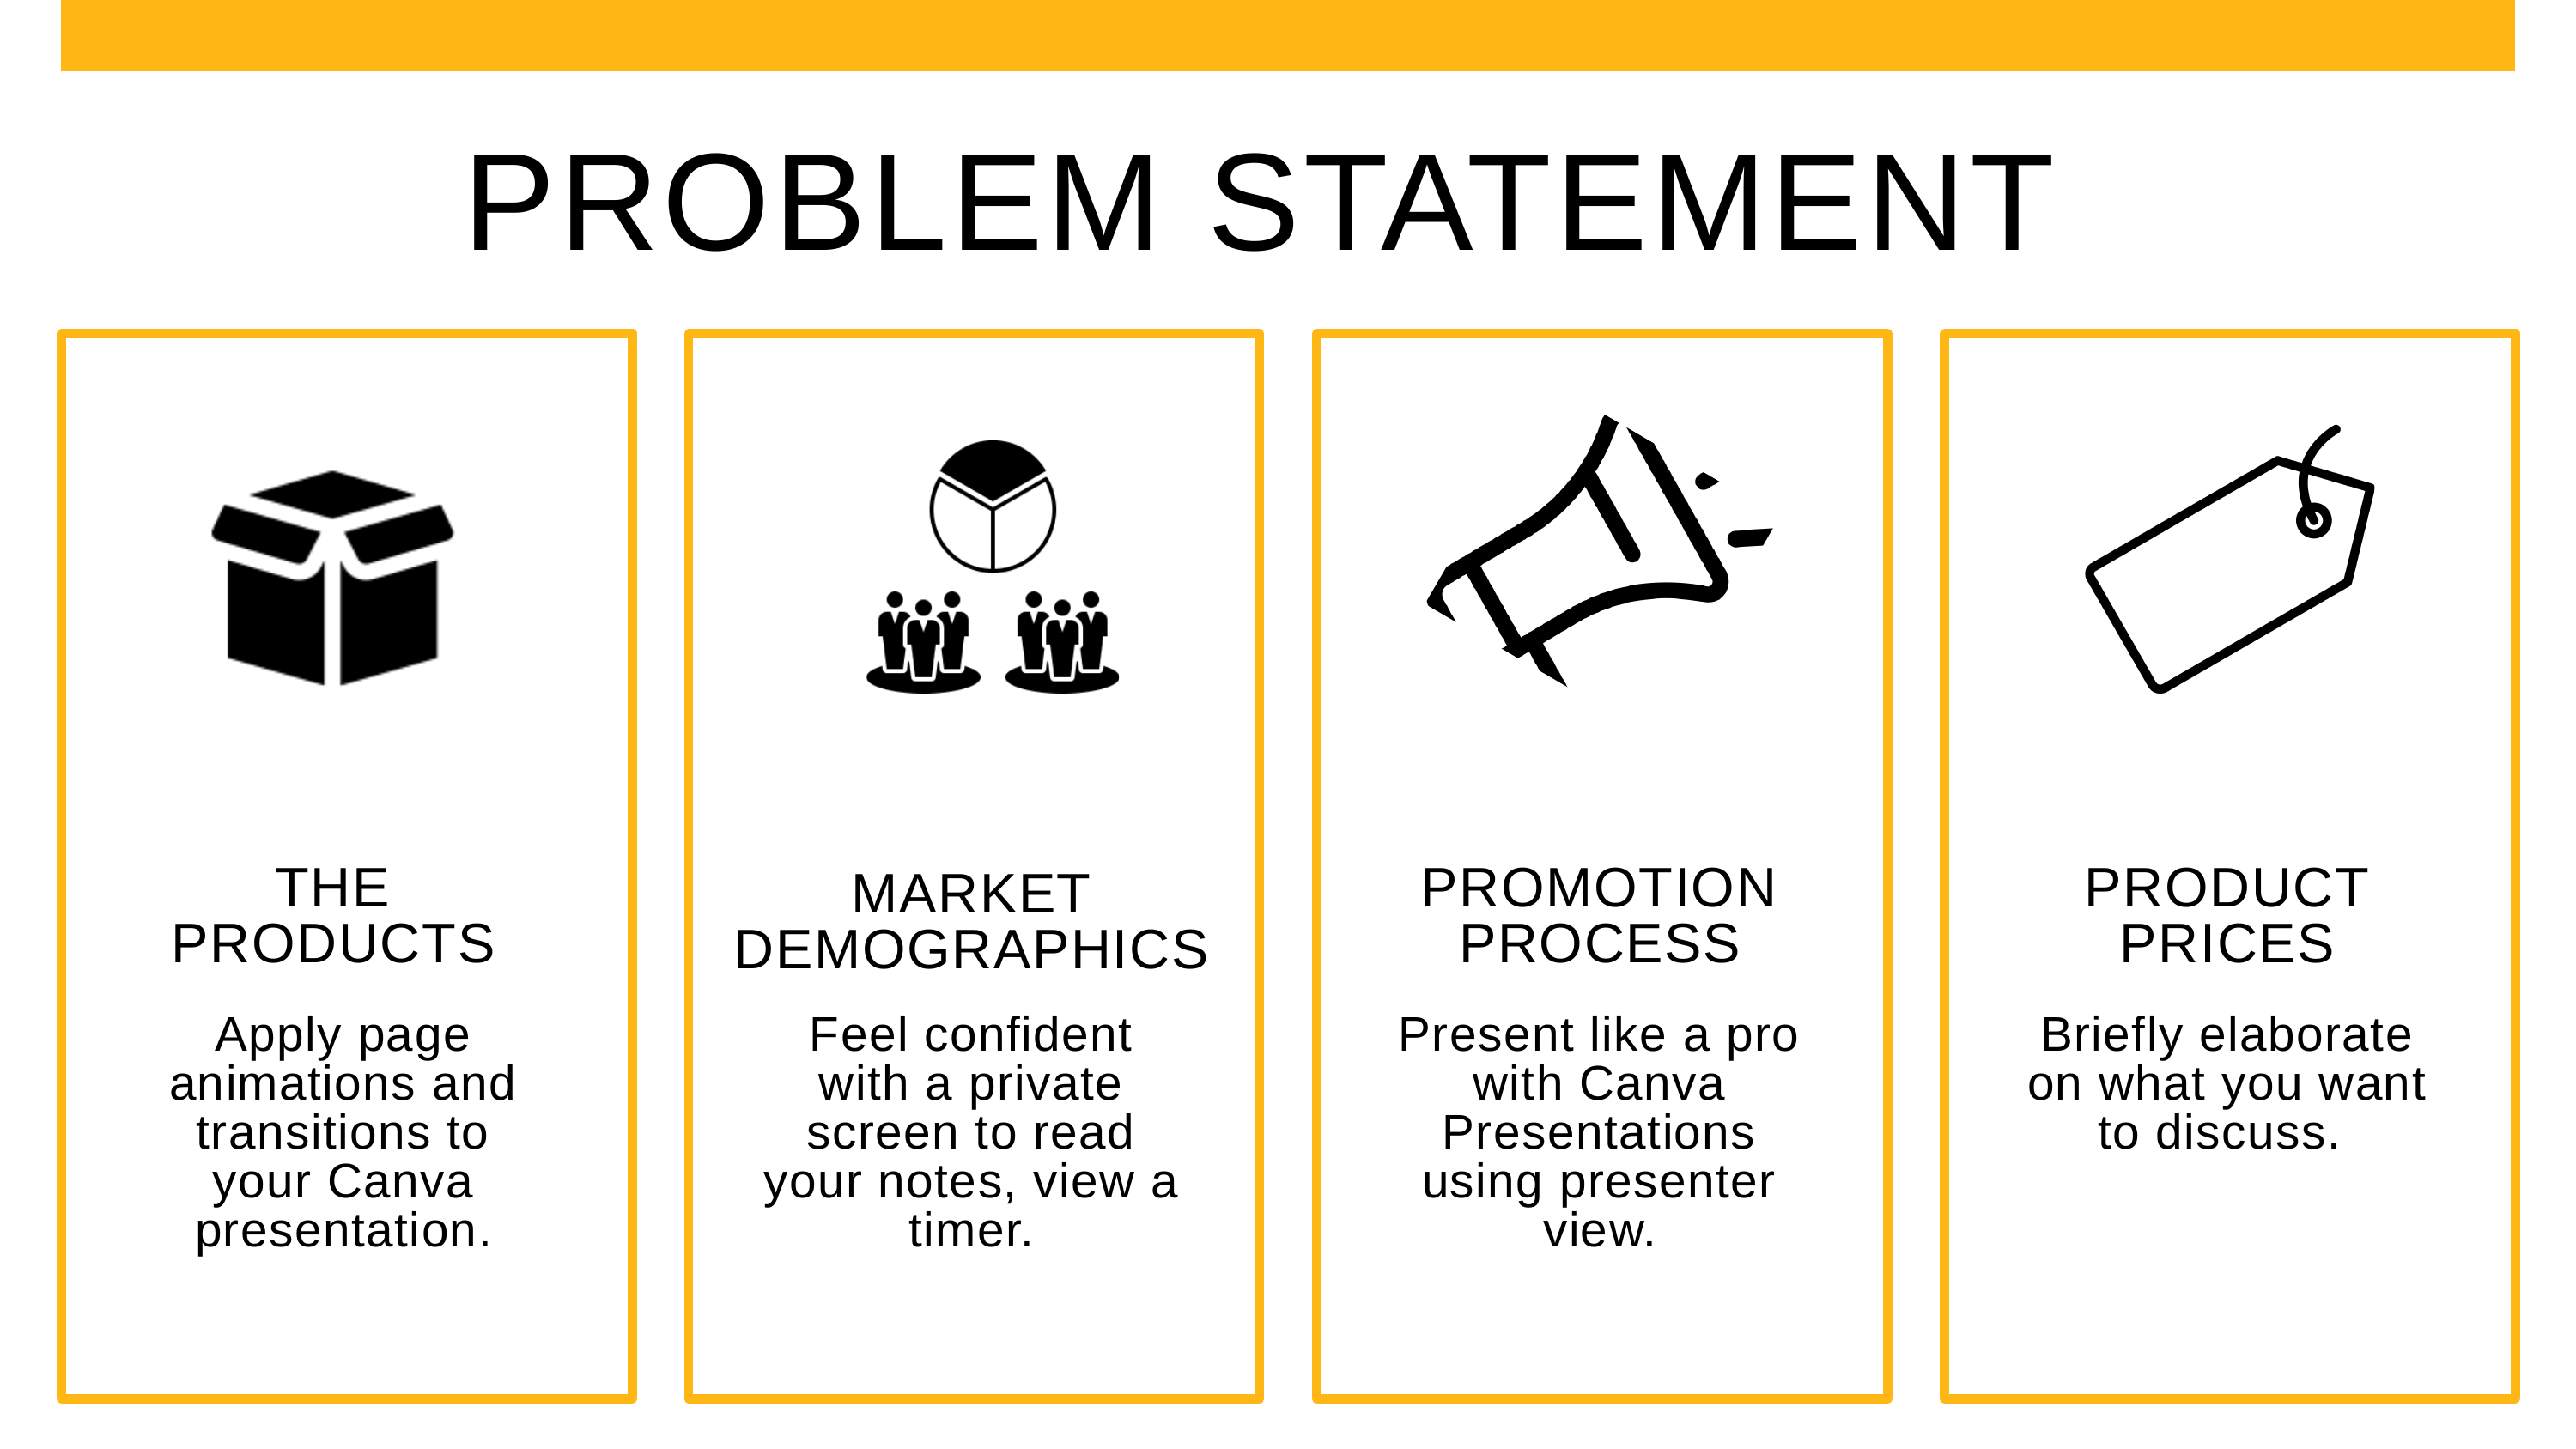

PROBLEM STATEMENT

THE PRODUCTS
PROMOTION PROCESS
PRODUCT PRICES
MARKET DEMOGRAPHICS
Apply page animations and transitions to your Canva presentation.
Feel confident with a private screen to read your notes, view a timer.
Present like a pro with Canva Presentations using presenter view.
Briefly elaborate on what you want to discuss.